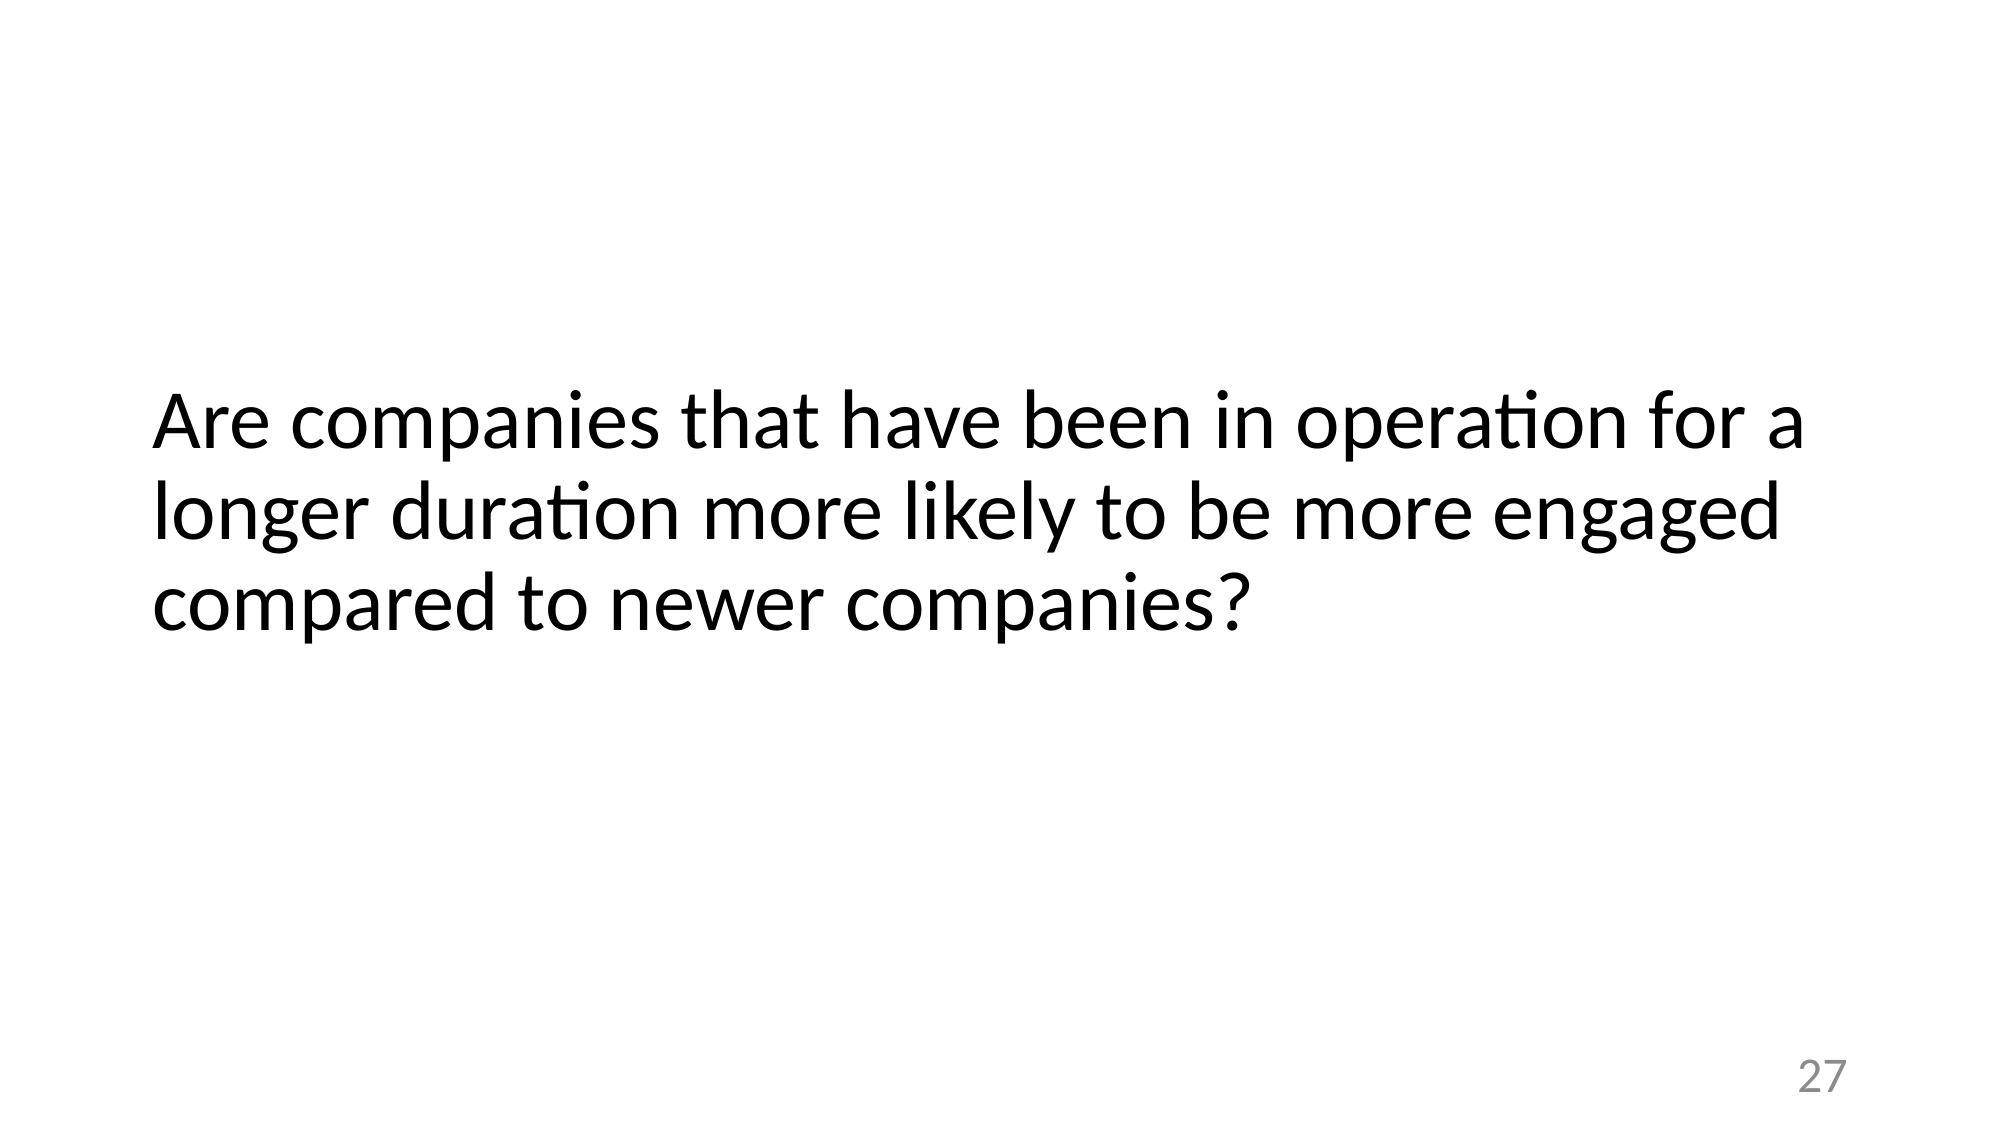

# Are companies that have been in operation for a longer duration more likely to be more engaged  compared to newer companies?
27